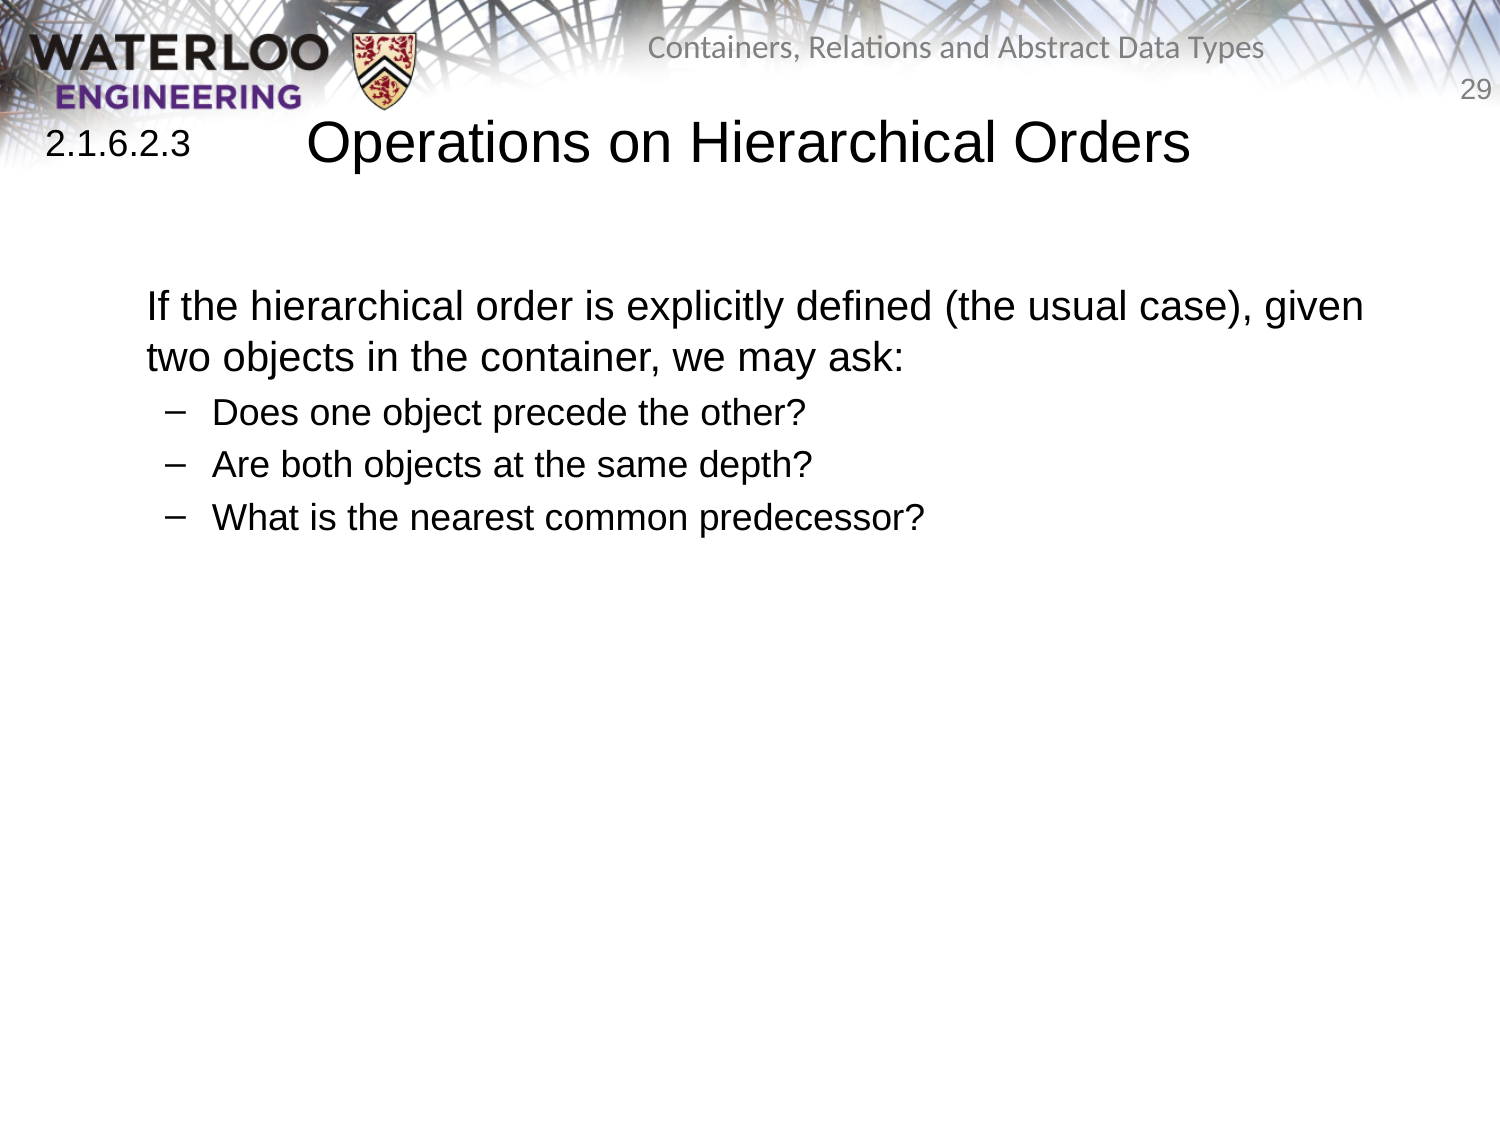

Operations on Hierarchical Orders
	If the hierarchical order is explicitly defined (the usual case), given two objects in the container, we may ask:
Does one object precede the other?
Are both objects at the same depth?
What is the nearest common predecessor?
2.1.6.2.3